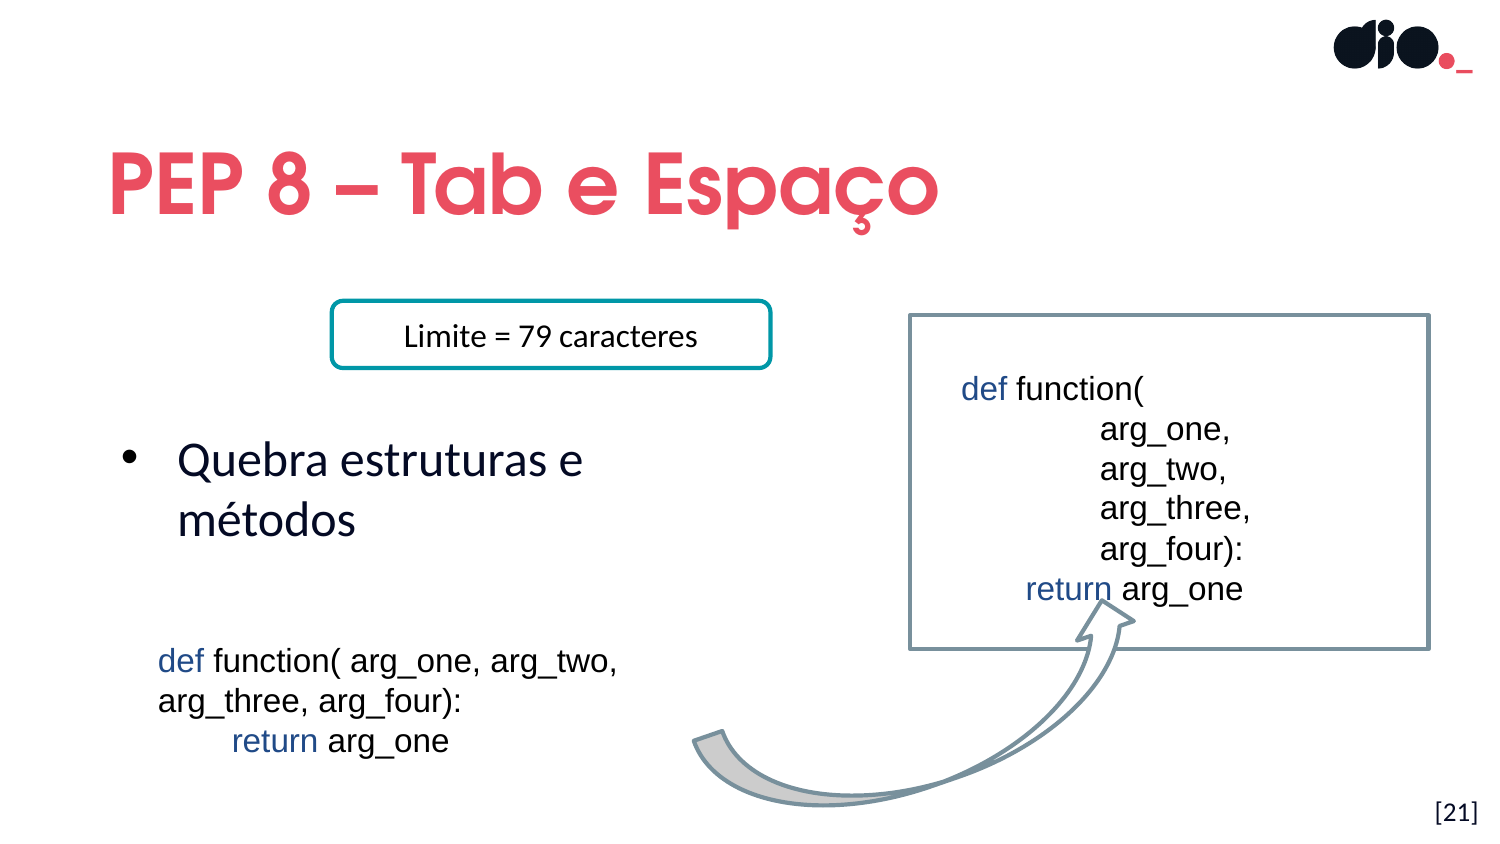

PEP 8 – Tab e Espaço
Limite = 79 caracteres

def function(
               arg_one,
               arg_two,
               arg_three,
               arg_four):
       return arg_one
Quebra estruturas e métodos
def function( arg_one, arg_two, arg_three, arg_four):
        return arg_one

[21]